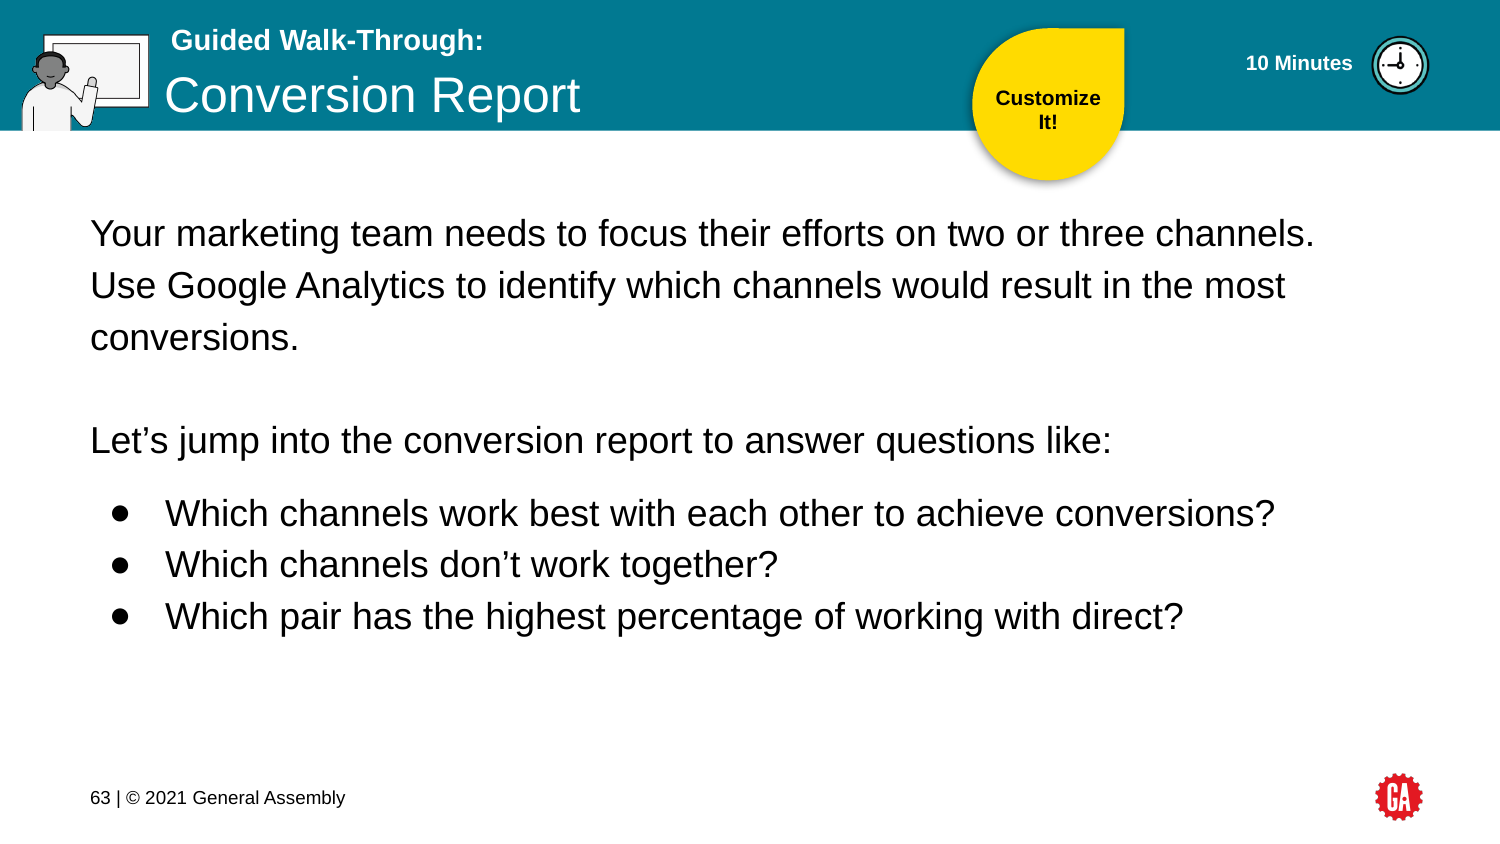

Customize It!

10 Minutes
# Conversion Report
Your marketing team needs to focus their efforts on two or three channels. Use Google Analytics to identify which channels would result in the most conversions.

Let’s jump into the conversion report to answer questions like:
Which channels work best with each other to achieve conversions?
Which channels don’t work together?
Which pair has the highest percentage of working with direct?
63 | © 2021 General Assembly

63